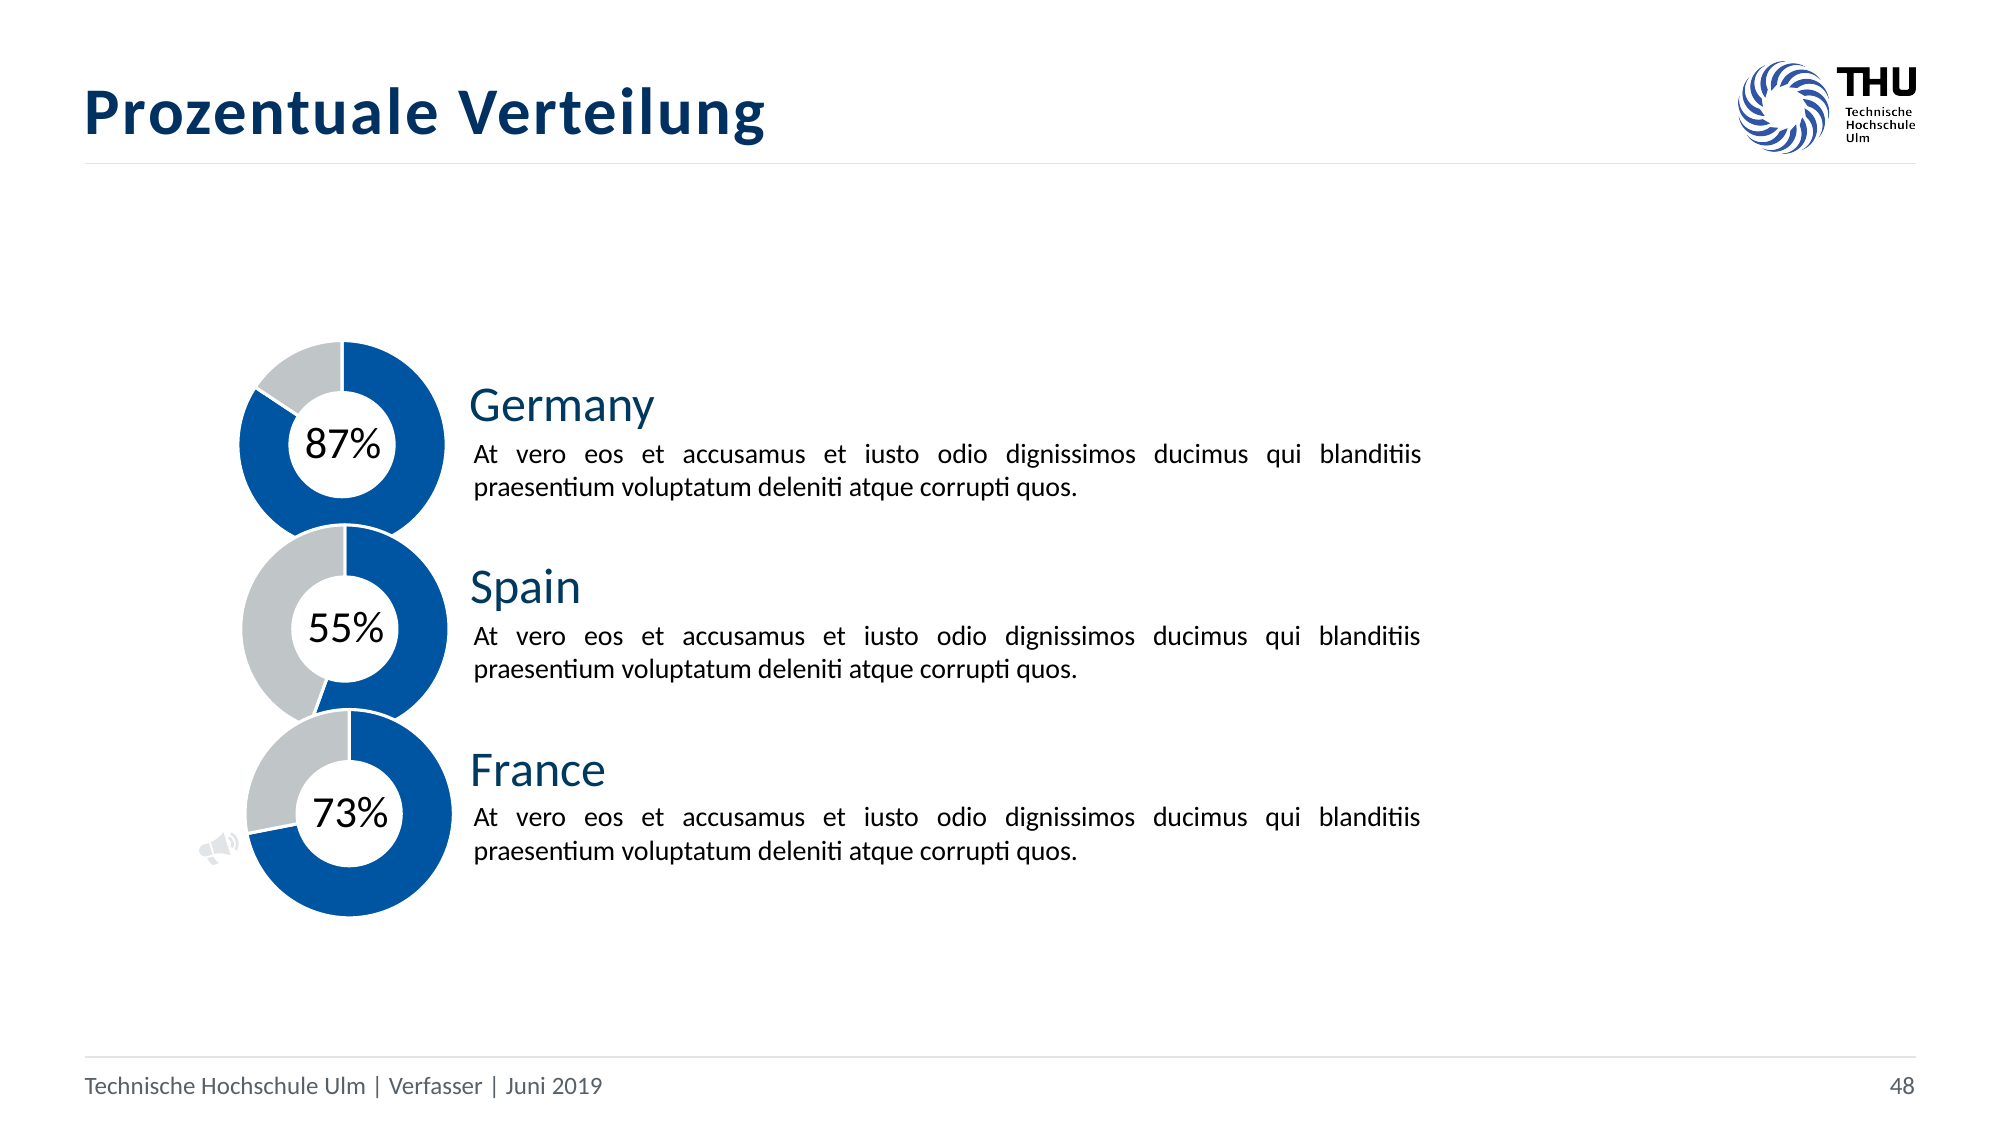

# Prozentuale Verteilung

### Chart

| Category | Sales |
|---|---|
| 1st Qtr | 17.2 |
| 2nd Qtr | 3.2 |
Germany
87%
At vero eos et accusamus et iusto odio dignissimos ducimus qui blanditiis praesentium voluptatum deleniti atque corrupti quos.

### Chart

| Category | Sales |
|---|---|
| 1st Qtr | 4.0 |
| 2nd Qtr | 3.2 |
Spain
55%
At vero eos et accusamus et iusto odio dignissimos ducimus qui blanditiis praesentium voluptatum deleniti atque corrupti quos.

### Chart

| Category | Sales |
|---|---|
| 1st Qtr | 8.2 |
| 2nd Qtr | 3.2 |
France
73%
At vero eos et accusamus et iusto odio dignissimos ducimus qui blanditiis praesentium voluptatum deleniti atque corrupti quos.

Technische Hochschule Ulm | Verfasser | Juni 2019